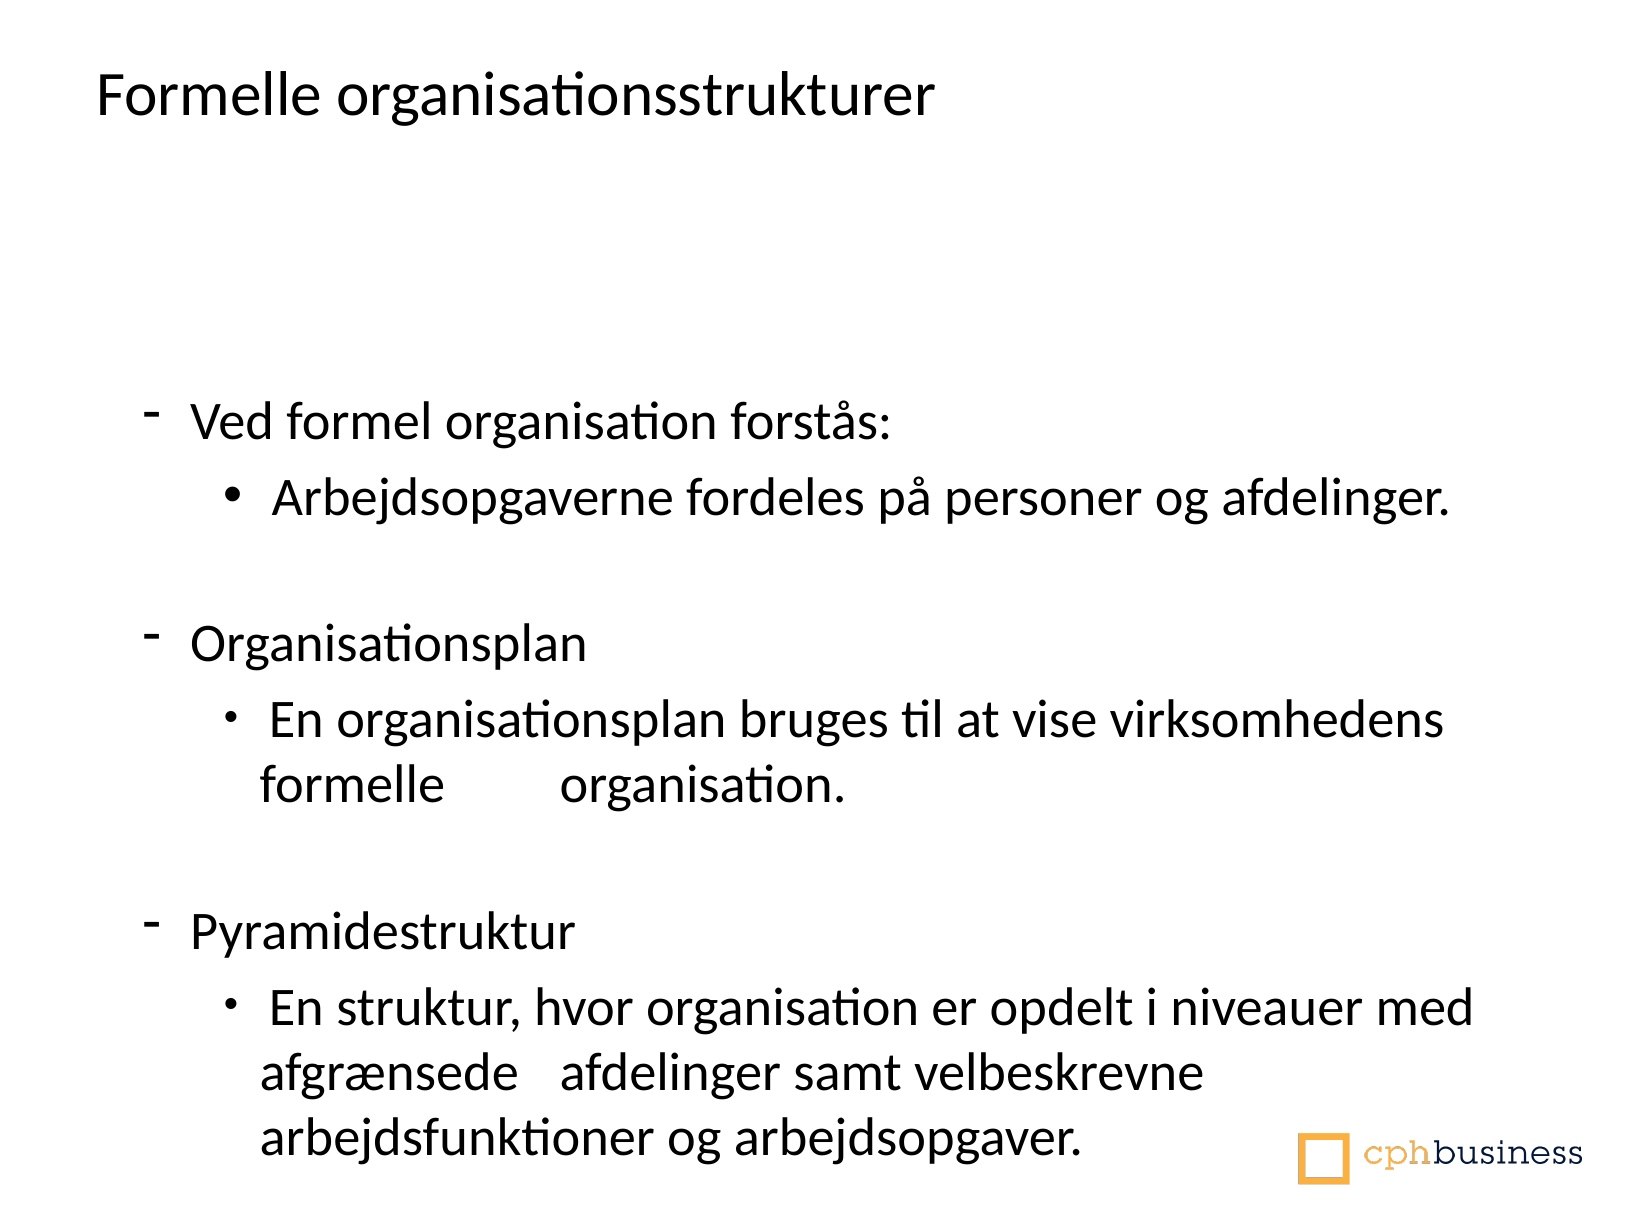

Formelle organisationsstrukturer

 Ved formel organisation forstås:
 Arbejdsopgaverne fordeles på personer og afdelinger.

 Organisationsplan
 En organisationsplan bruges til at vise virksomhedens formelle 	organisation.

 Pyramidestruktur
 En struktur, hvor organisation er opdelt i niveauer med afgrænsede 	afdelinger samt velbeskrevne arbejdsfunktioner og arbejdsopgaver.